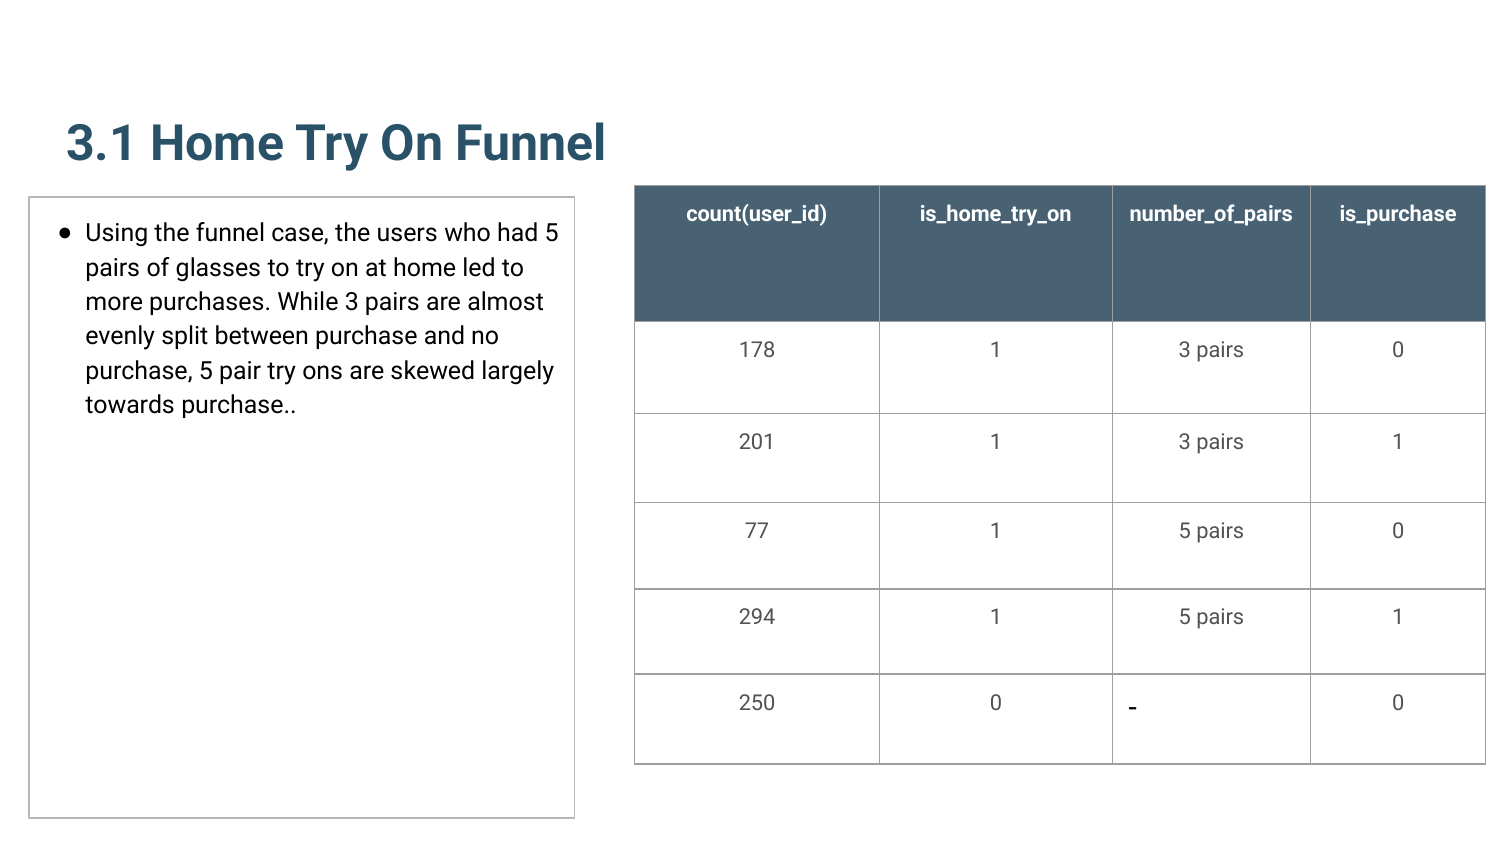

3.1 Home Try On Funnel
| count(user\_id) | is\_home\_try\_on | number\_of\_pairs | is\_purchase |
| --- | --- | --- | --- |
| 178 | 1 | 3 pairs | 0 |
| 201 | 1 | 3 pairs | 1 |
| 77 | 1 | 5 pairs | 0 |
| 294 | 1 | 5 pairs | 1 |
| 250 | 0 | - | 0 |
Using the funnel case, the users who had 5 pairs of glasses to try on at home led to more purchases. While 3 pairs are almost evenly split between purchase and no purchase, 5 pair try ons are skewed largely towards purchase..